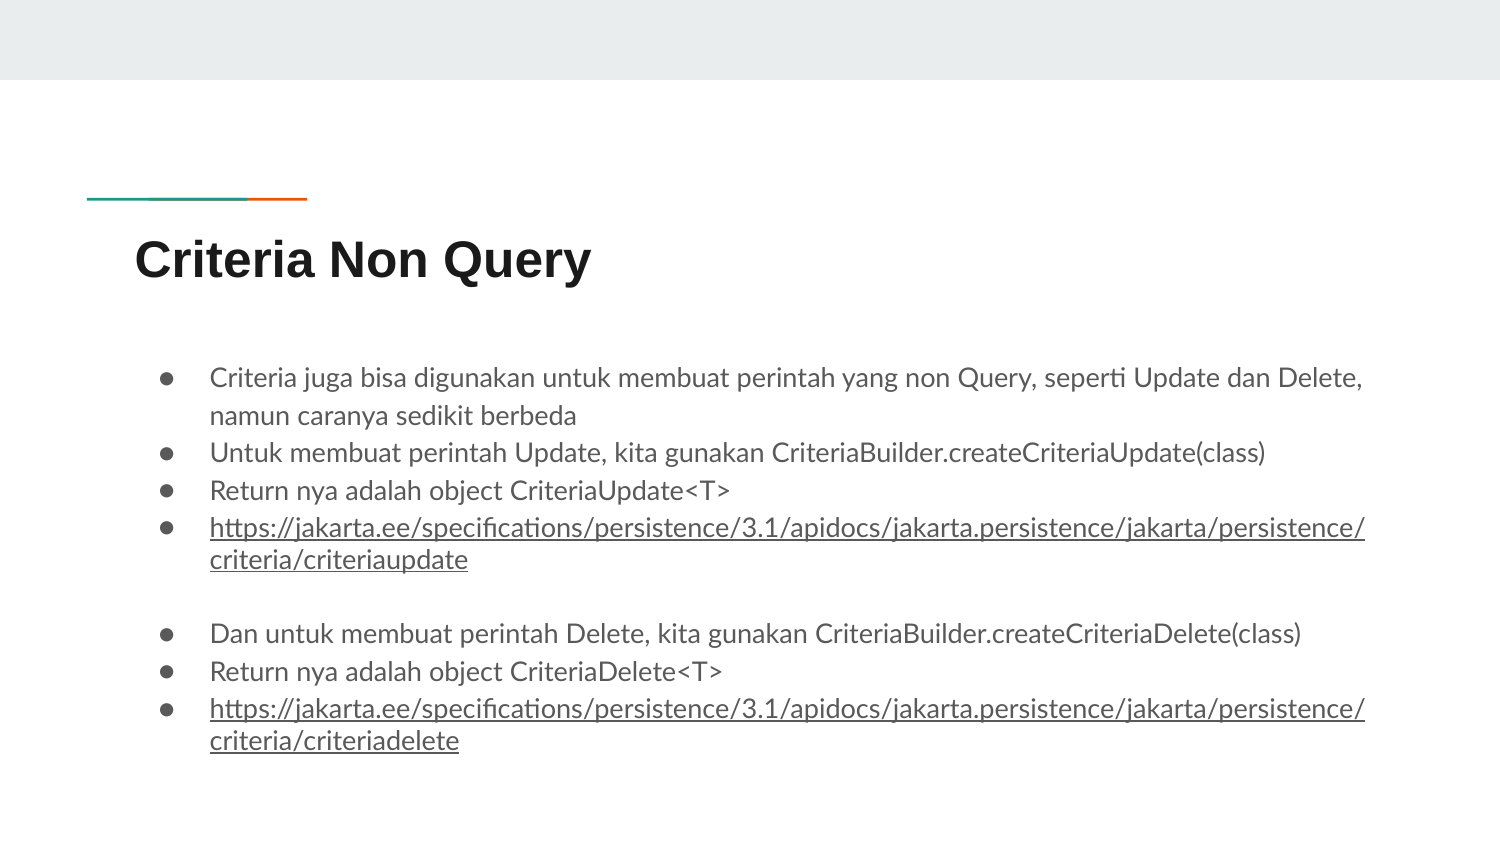

# Criteria Non Query
Criteria juga bisa digunakan untuk membuat perintah yang non Query, seperti Update dan Delete, namun caranya sedikit berbeda
Untuk membuat perintah Update, kita gunakan CriteriaBuilder.createCriteriaUpdate(class)
Return nya adalah object CriteriaUpdate<T>
https://jakarta.ee/specifications/persistence/3.1/apidocs/jakarta.persistence/jakarta/persistence/criteria/criteriaupdate
Dan untuk membuat perintah Delete, kita gunakan CriteriaBuilder.createCriteriaDelete(class)
Return nya adalah object CriteriaDelete<T>
https://jakarta.ee/specifications/persistence/3.1/apidocs/jakarta.persistence/jakarta/persistence/criteria/criteriadelete